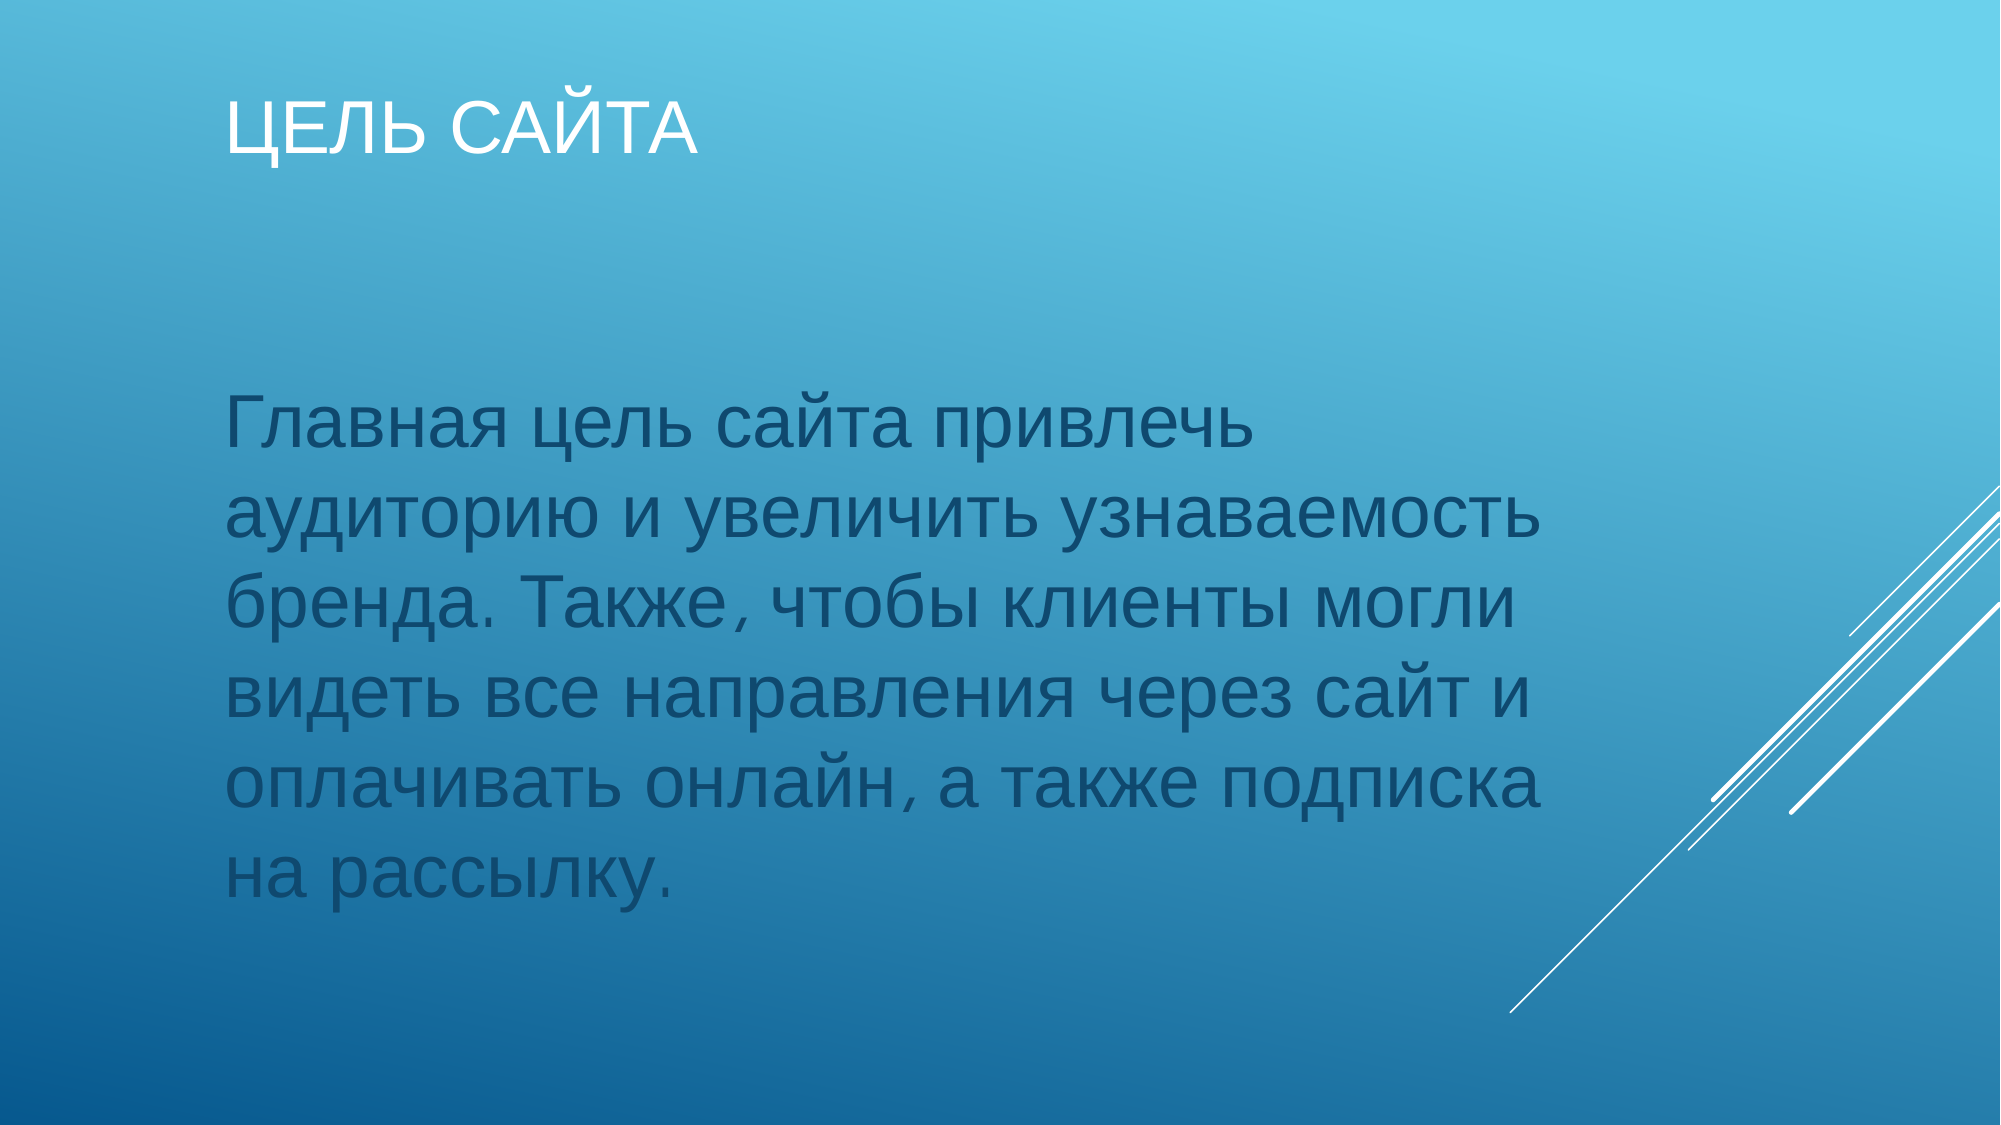

# Цель сайта
Главная цель сайта привлечь аудиторию и увеличить узнаваемость бренда. Также, чтобы клиенты могли видеть все направления через сайт и оплачивать онлайн, а также подписка на рассылку.